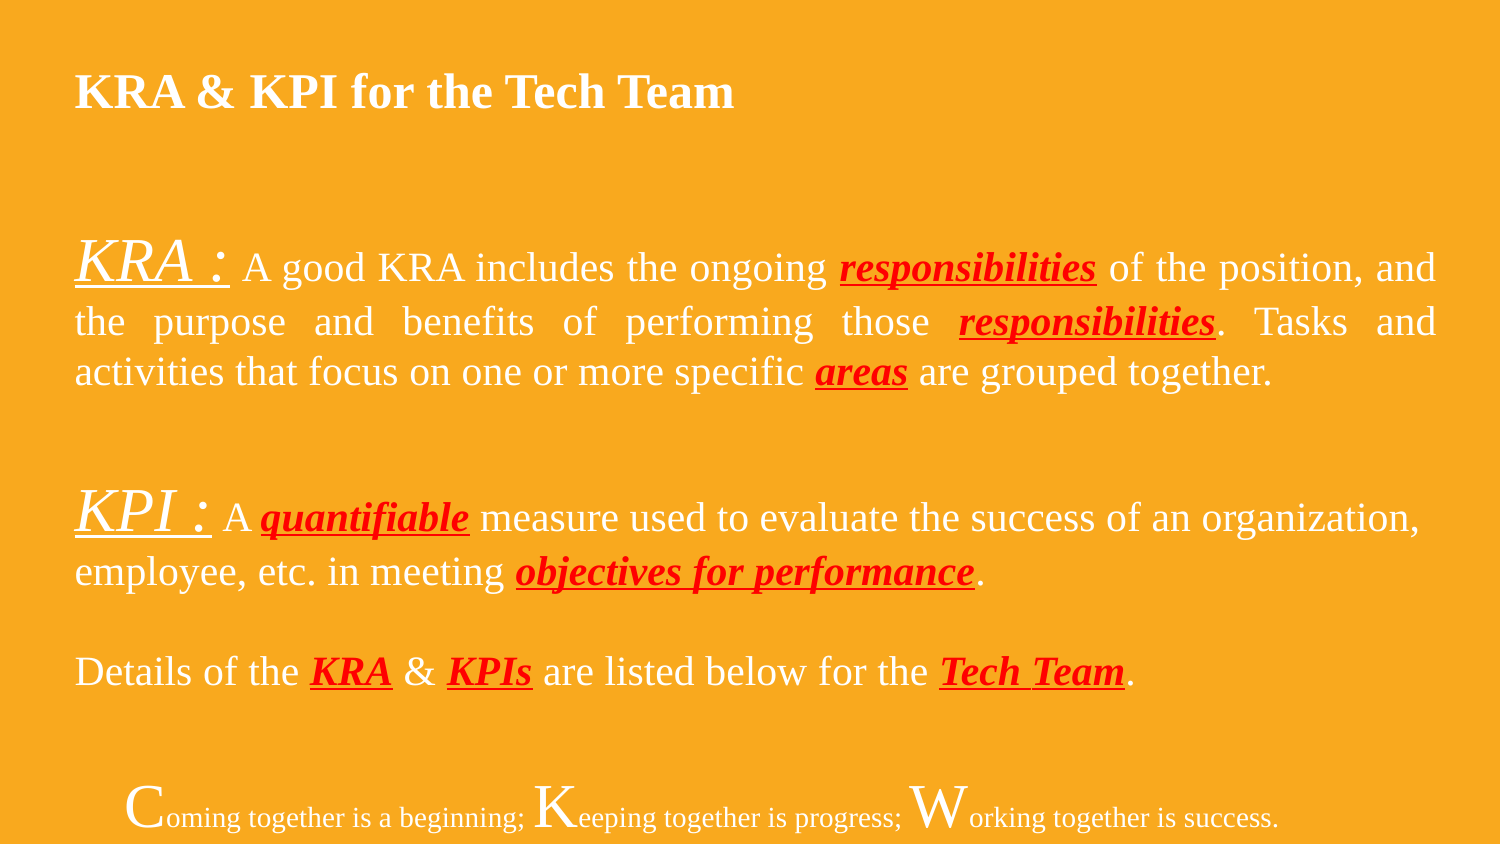

KRA & KPI for the Tech Team

KRA : A good KRA includes the ongoing responsibilities of the position, and the purpose and benefits of performing those responsibilities. Tasks and activities that focus on one or more specific areas are grouped together.

KPI : A quantifiable measure used to evaluate the success of an organization, employee, etc. in meeting objectives for performance.

Details of the KRA & KPIs are listed below for the Tech Team.
Coming together is a beginning; Keeping together is progress; Working together is success.